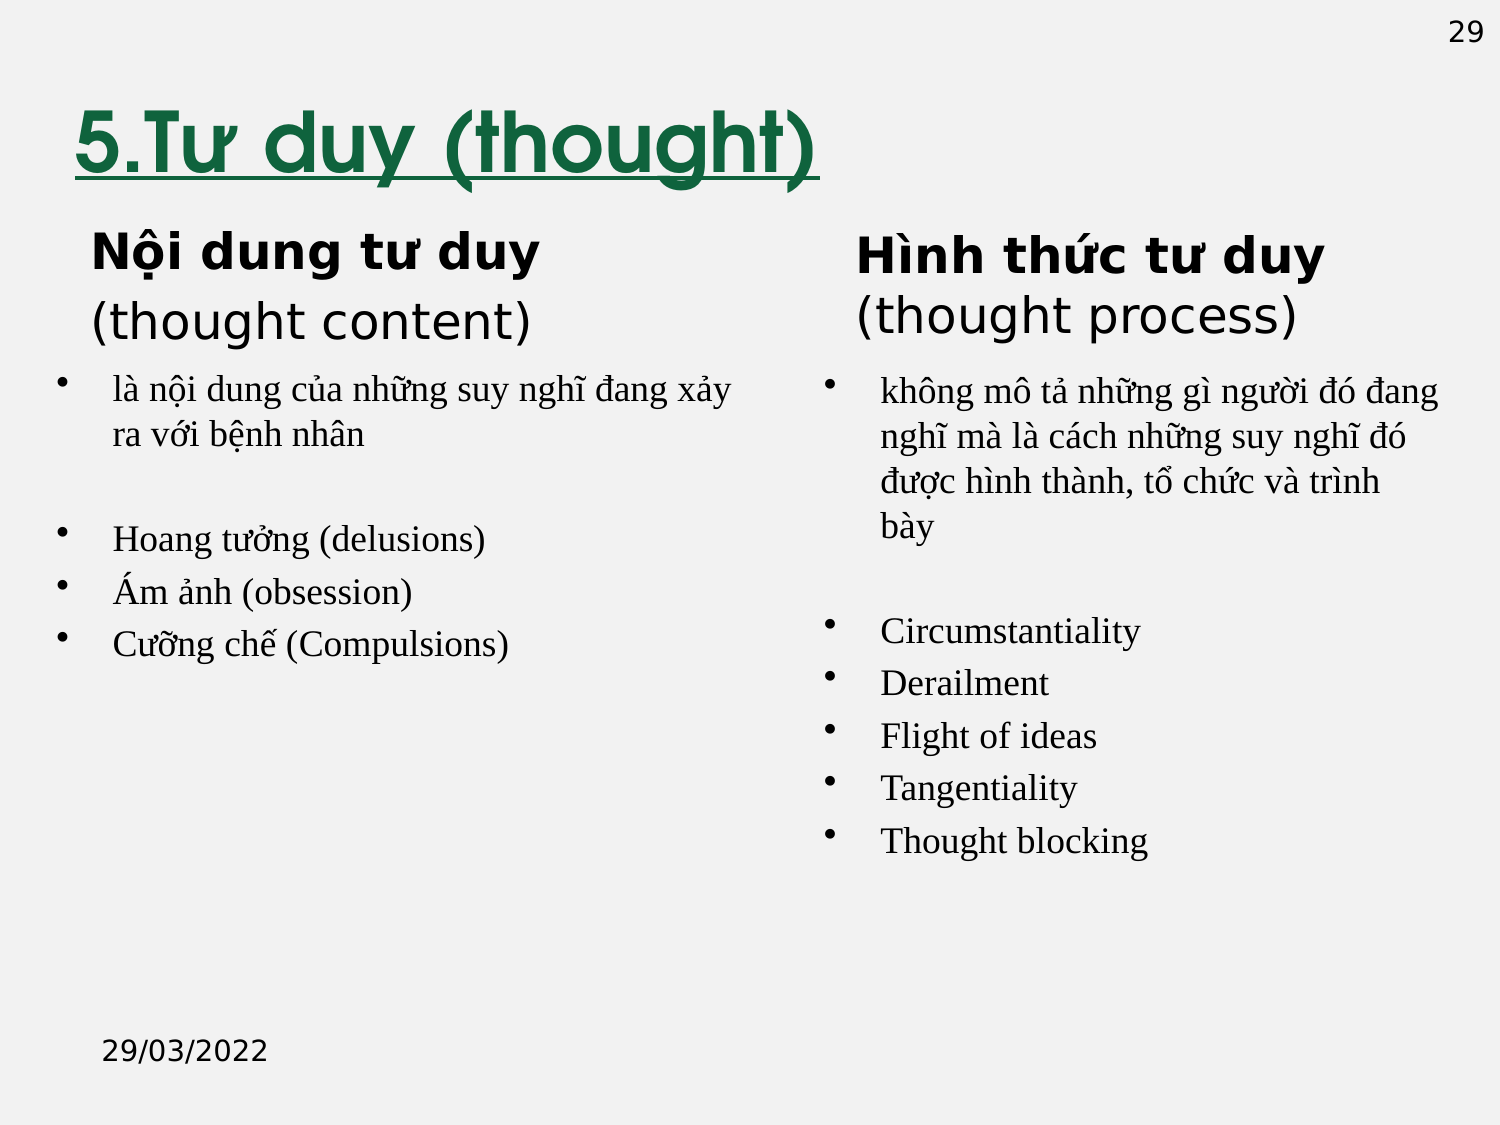

29
# 5.Tư duy (thought)
Hình thức tư duy (thought process)
Nội dung tư duy
(thought content)
là nội dung của những suy nghĩ đang xảy ra với bệnh nhân

Hoang tưởng (delusions)
Ám ảnh (obsession)
Cưỡng chế (Compulsions)

không mô tả những gì người đó đang nghĩ mà là cách những suy nghĩ đó được hình thành, tổ chức và trình bày

Circumstantiality
Derailment
Flight of ideas
Tangentiality
Thought blocking
29/03/2022